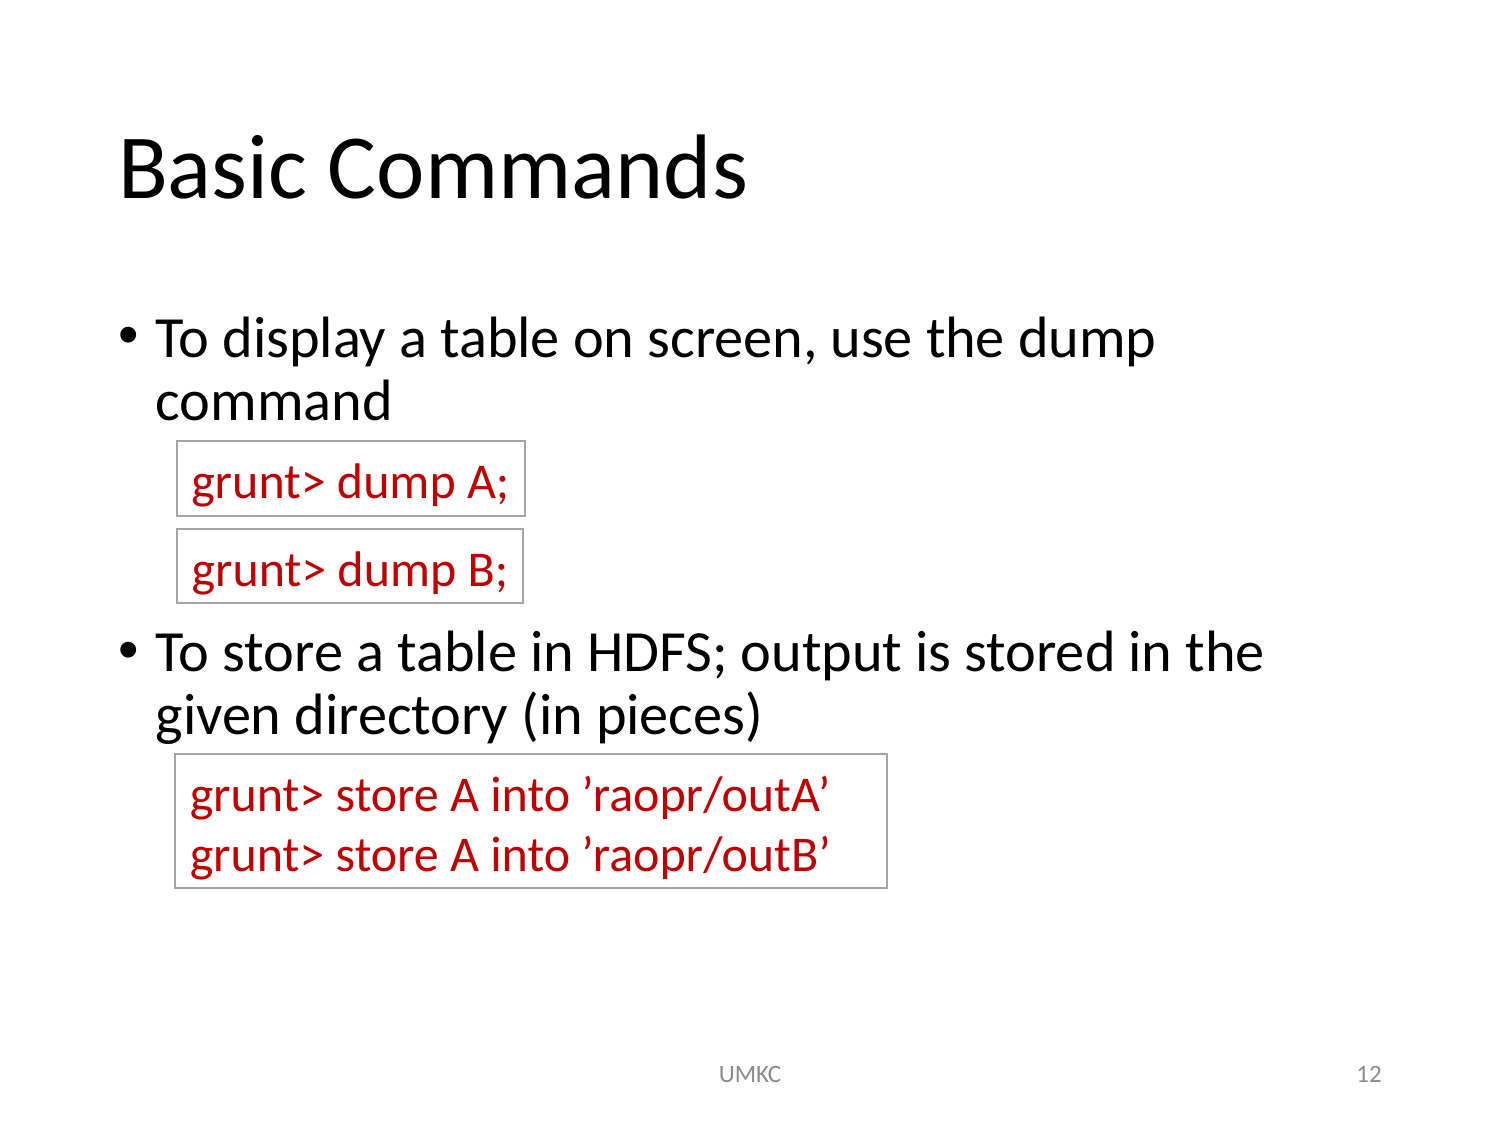

# Basic Commands
To display a table on screen, use the dump command

To store a table in HDFS; output is stored in the given directory (in pieces)

grunt> dump A;
grunt> dump B;
grunt> store A into ’raopr/outA’
grunt> store A into ’raopr/outB’
UMKC
12